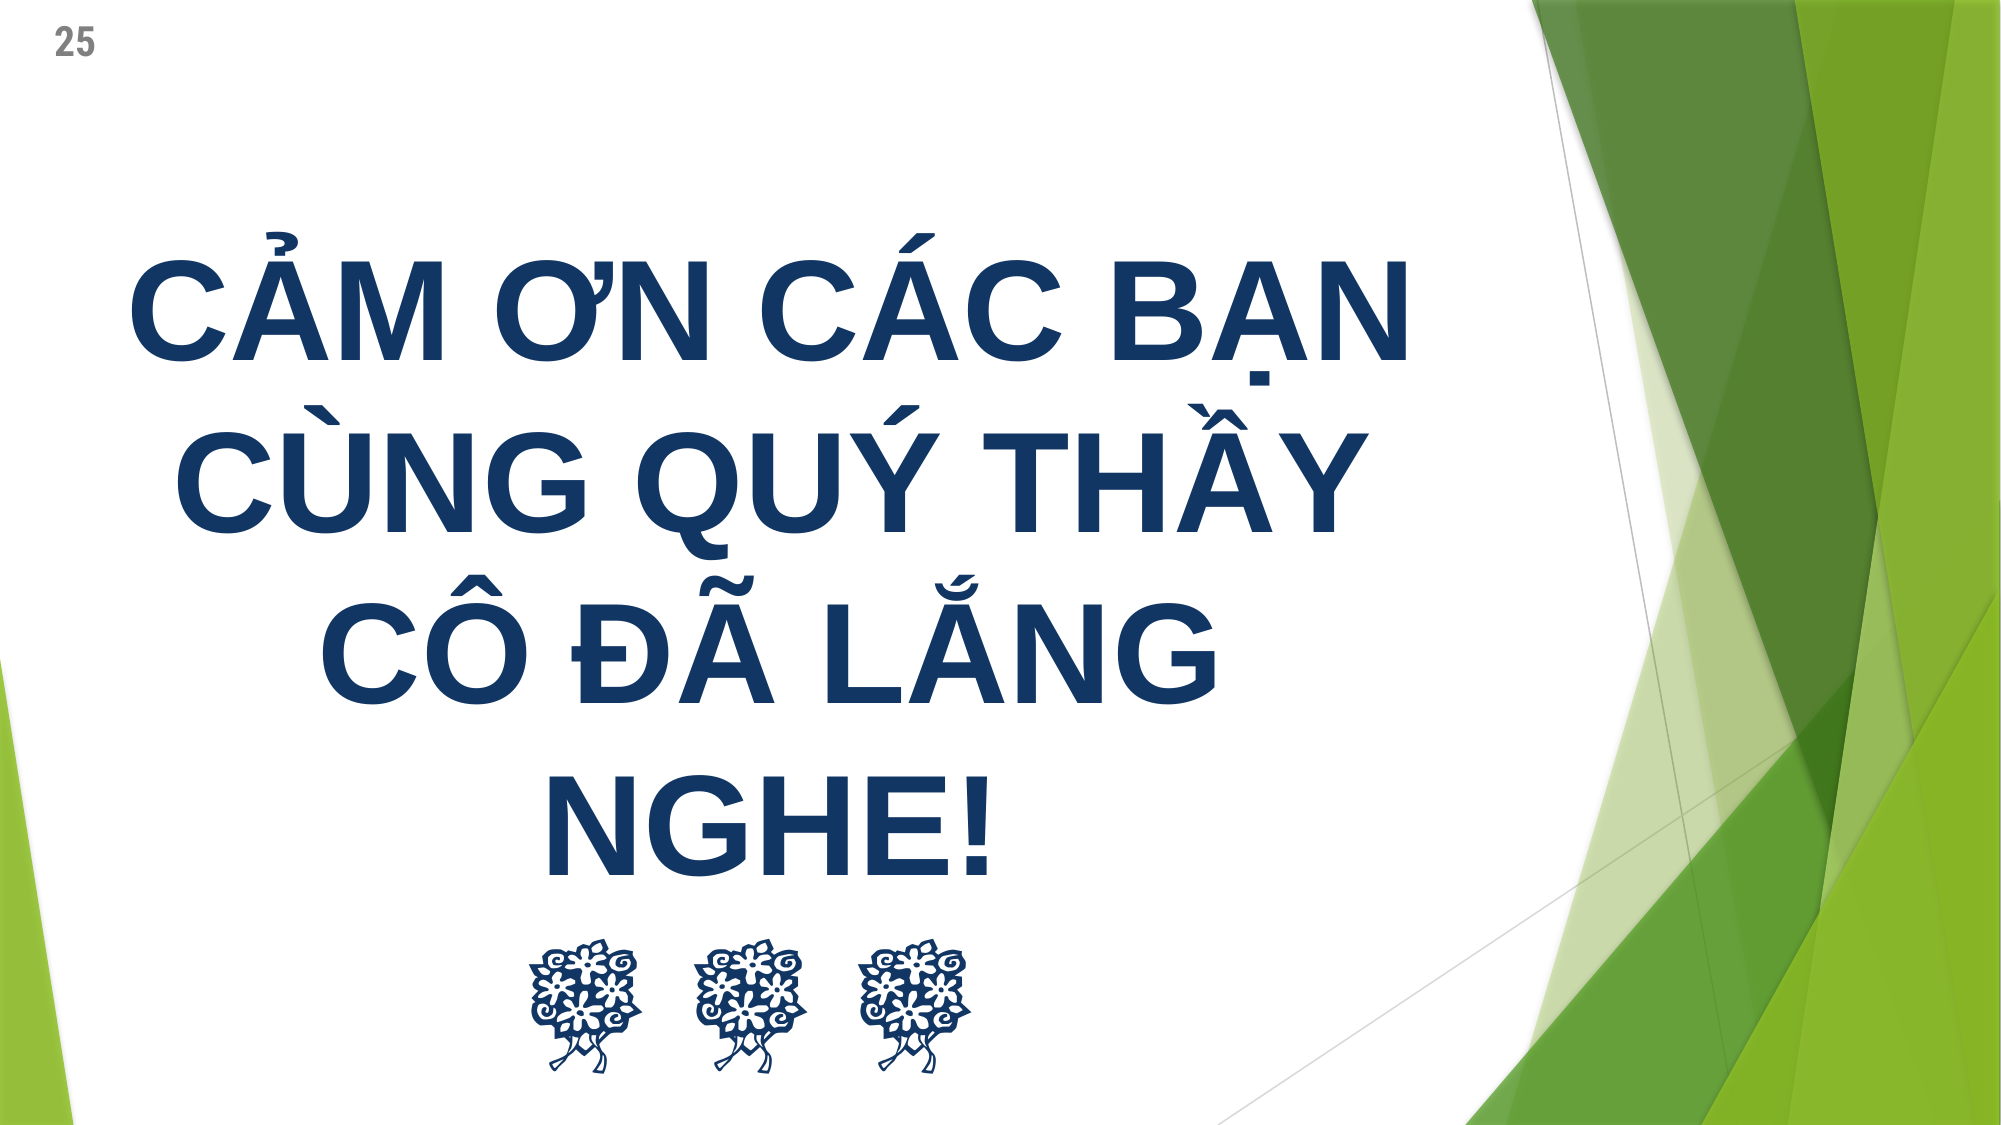

25
CẢM ƠN CÁC BẠN CÙNG QUÝ THẦY CÔ ĐÃ LẮNG NGHE!
💐 💐 💐